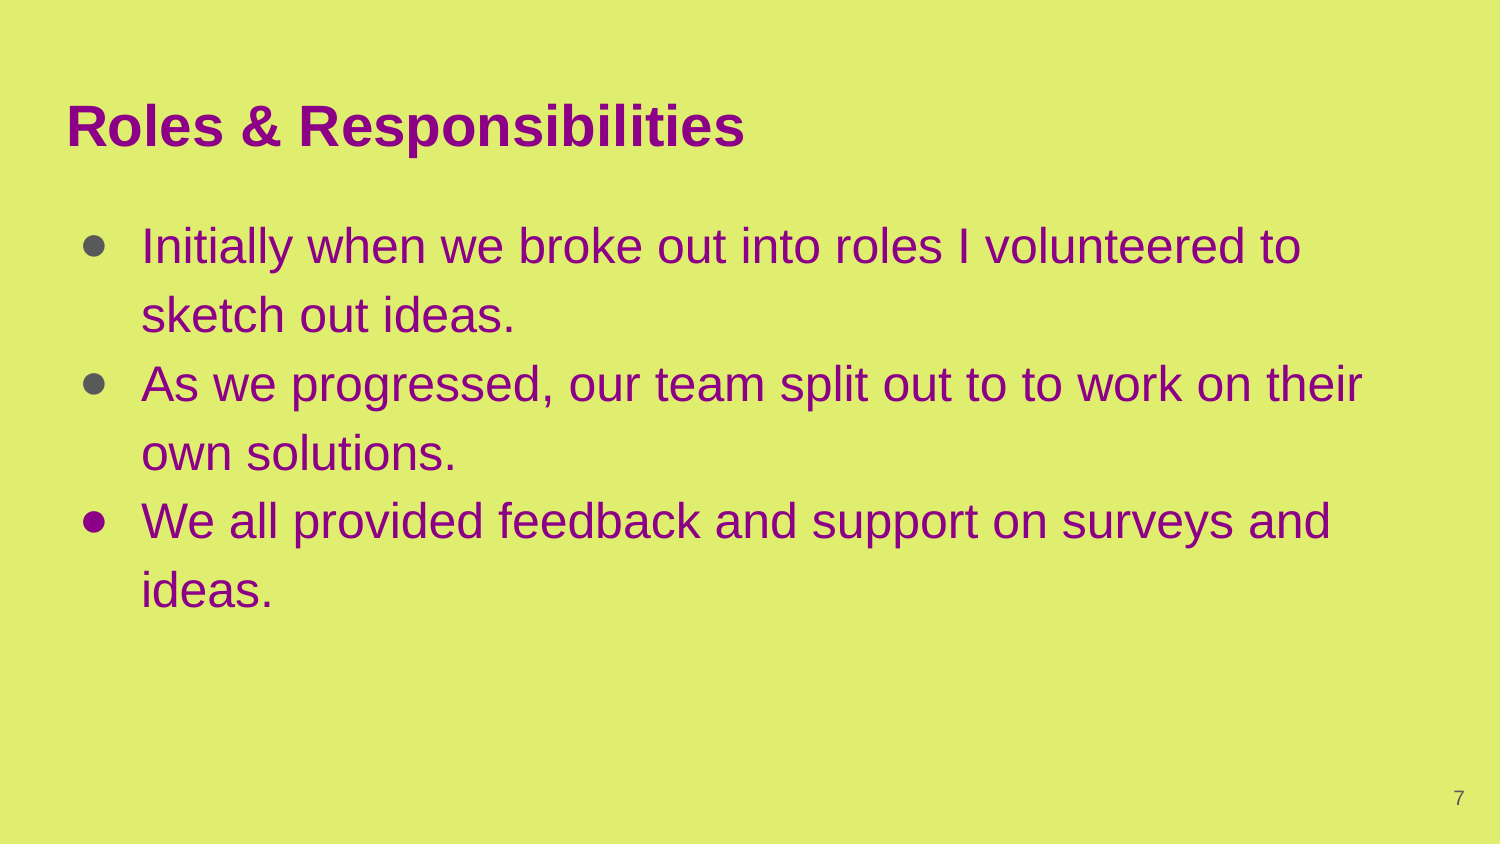

# Roles & Responsibilities
Initially when we broke out into roles I volunteered to sketch out ideas.
As we progressed, our team split out to to work on their own solutions.
We all provided feedback and support on surveys and ideas.
7